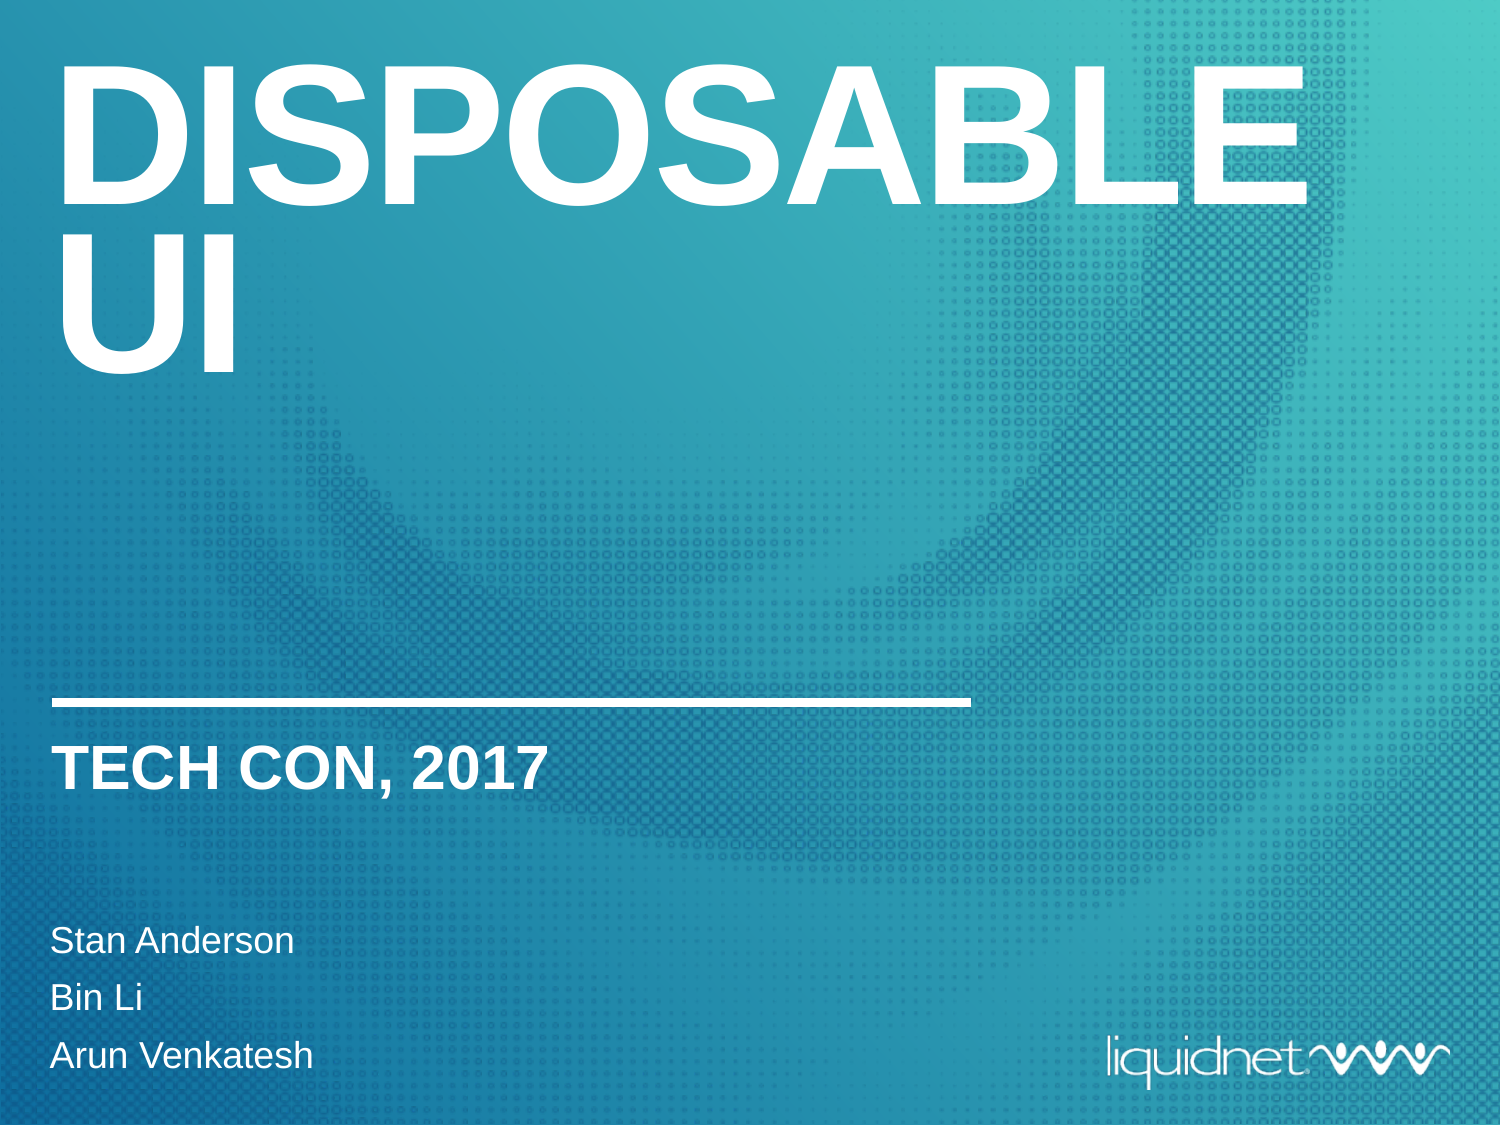

Disposable ui
Tech con, 2017
Stan Anderson
Bin Li
Arun Venkatesh